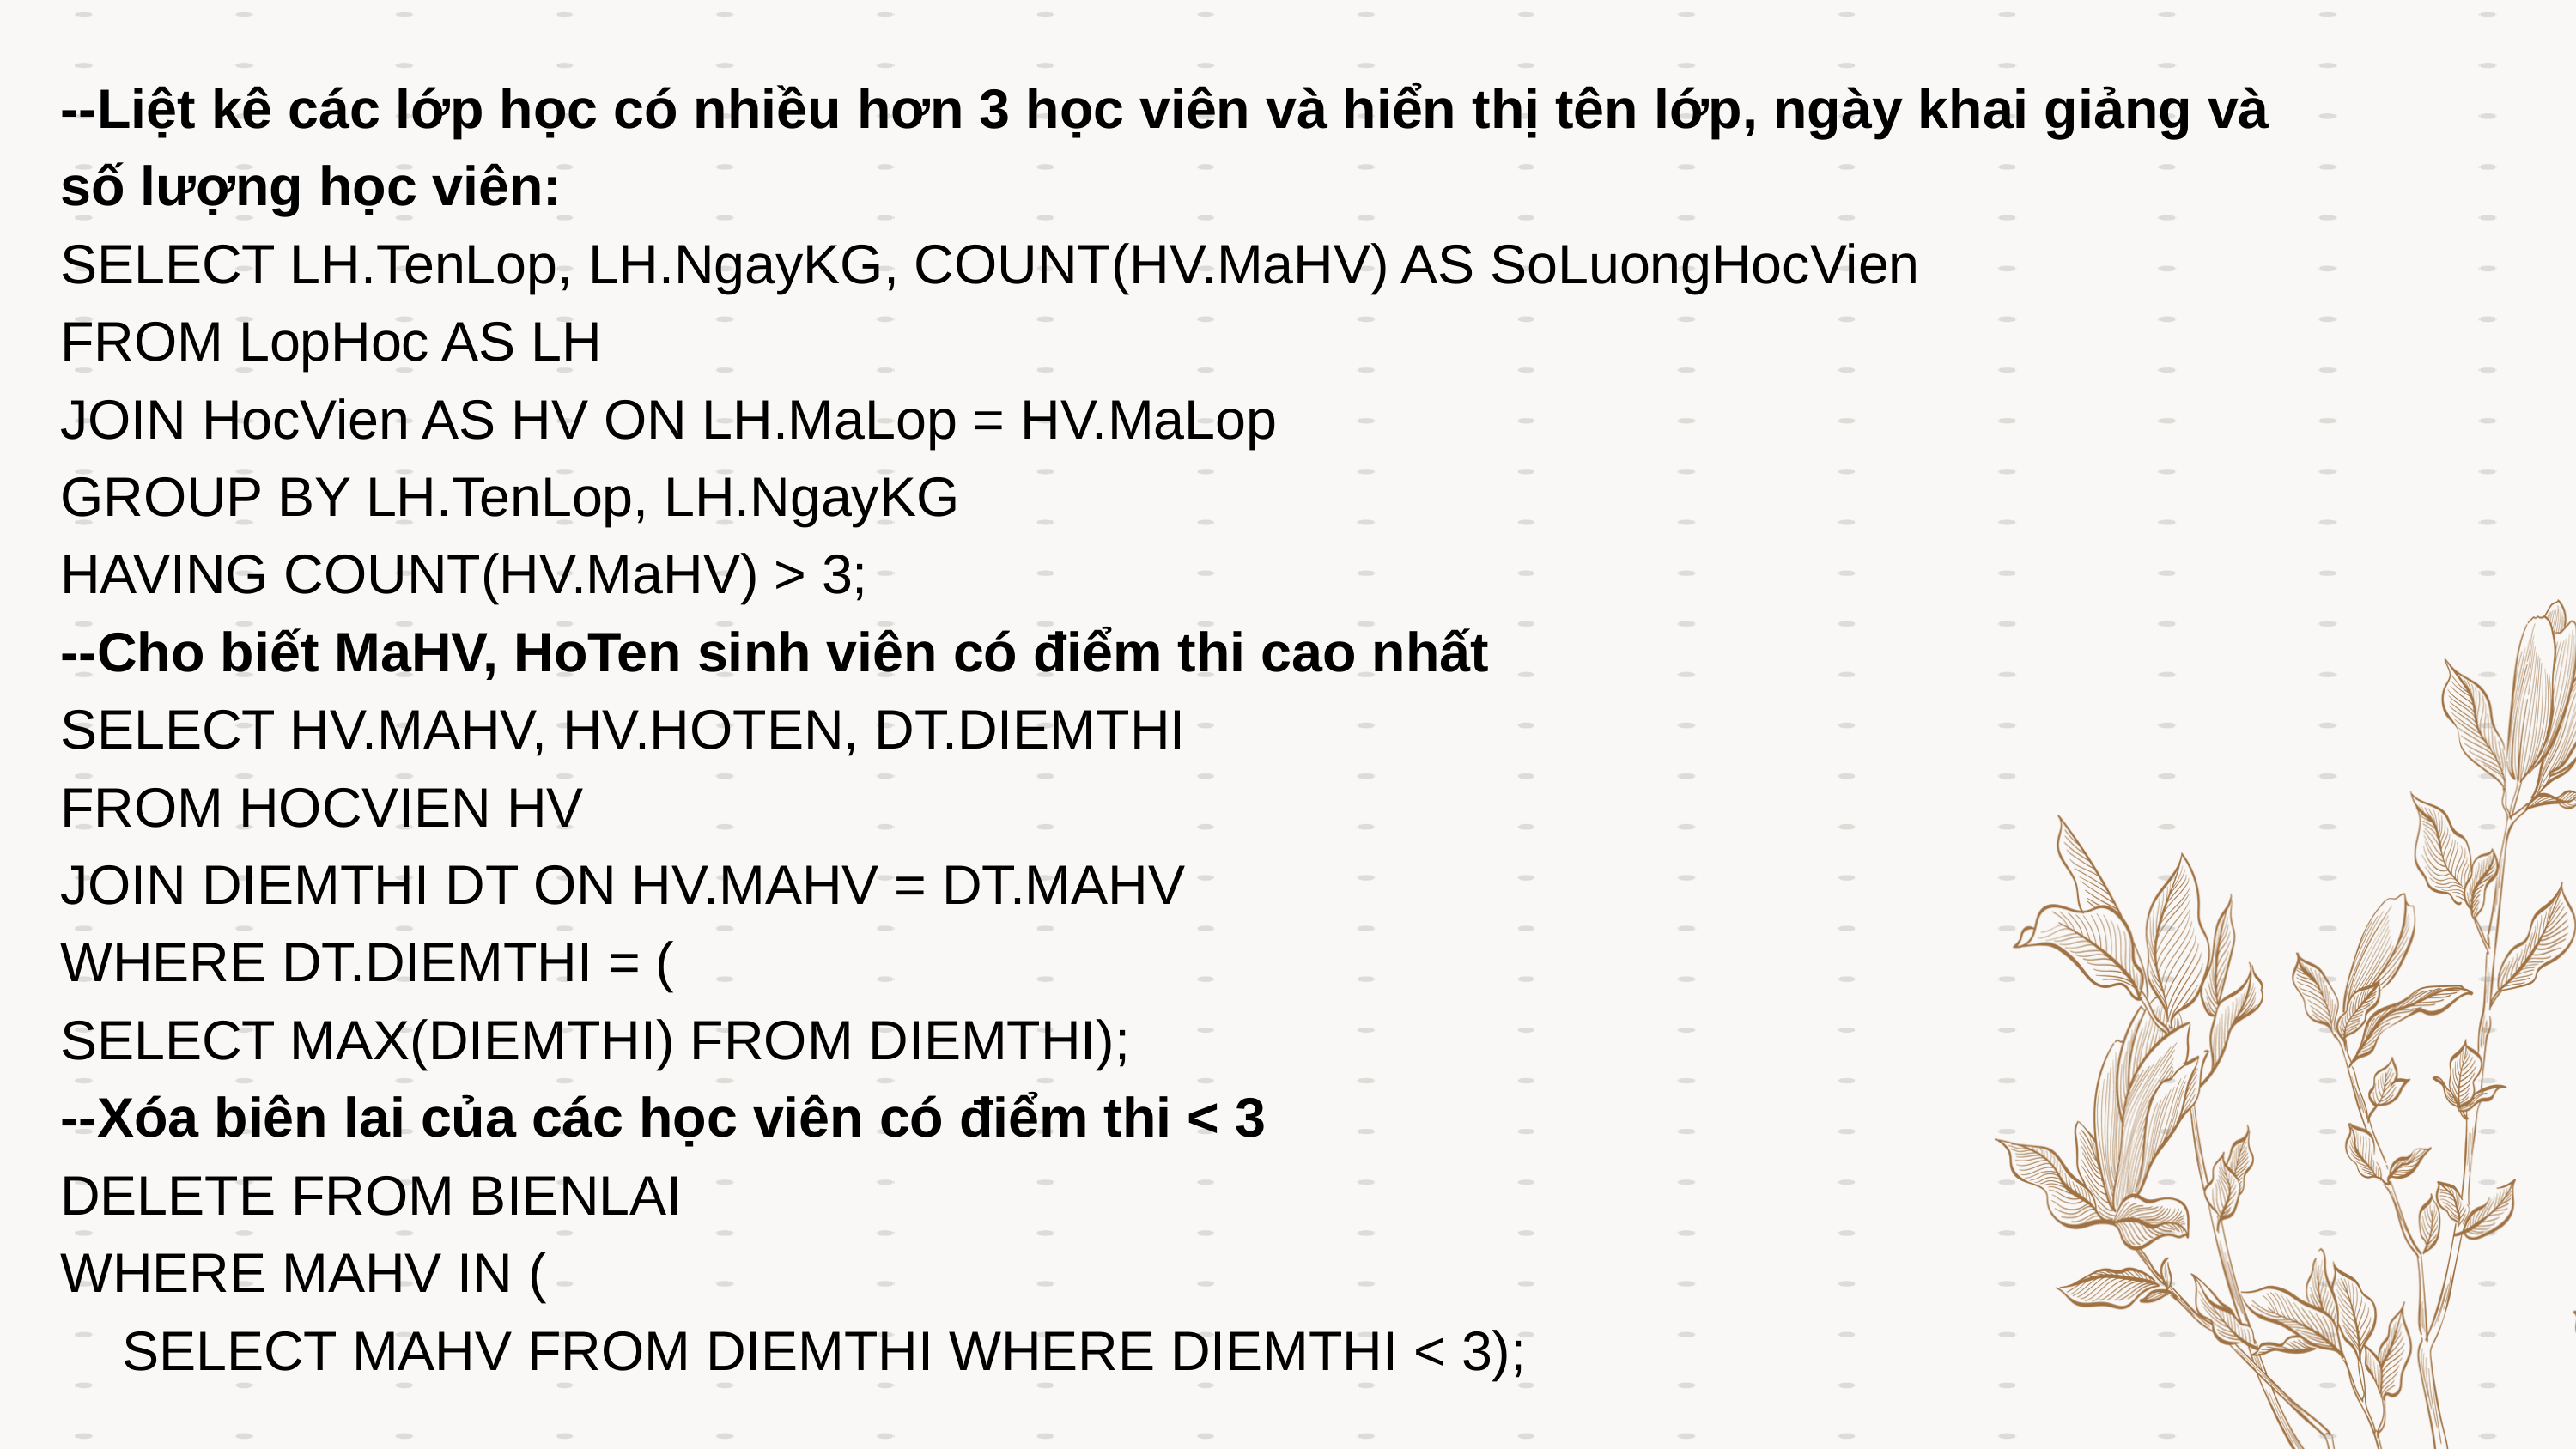

--Liệt kê các lớp học có nhiều hơn 3 học viên và hiển thị tên lớp, ngày khai giảng và số lượng học viên:
SELECT LH.TenLop, LH.NgayKG, COUNT(HV.MaHV) AS SoLuongHocVien
FROM LopHoc AS LH
JOIN HocVien AS HV ON LH.MaLop = HV.MaLop
GROUP BY LH.TenLop, LH.NgayKG
HAVING COUNT(HV.MaHV) > 3;
--Cho biết MaHV, HoTen sinh viên có điểm thi cao nhất
SELECT HV.MAHV, HV.HOTEN, DT.DIEMTHI
FROM HOCVIEN HV
JOIN DIEMTHI DT ON HV.MAHV = DT.MAHV
WHERE DT.DIEMTHI = (
SELECT MAX(DIEMTHI) FROM DIEMTHI);
--Xóa biên lai của các học viên có điểm thi < 3
DELETE FROM BIENLAI
WHERE MAHV IN (
    SELECT MAHV FROM DIEMTHI WHERE DIEMTHI < 3);